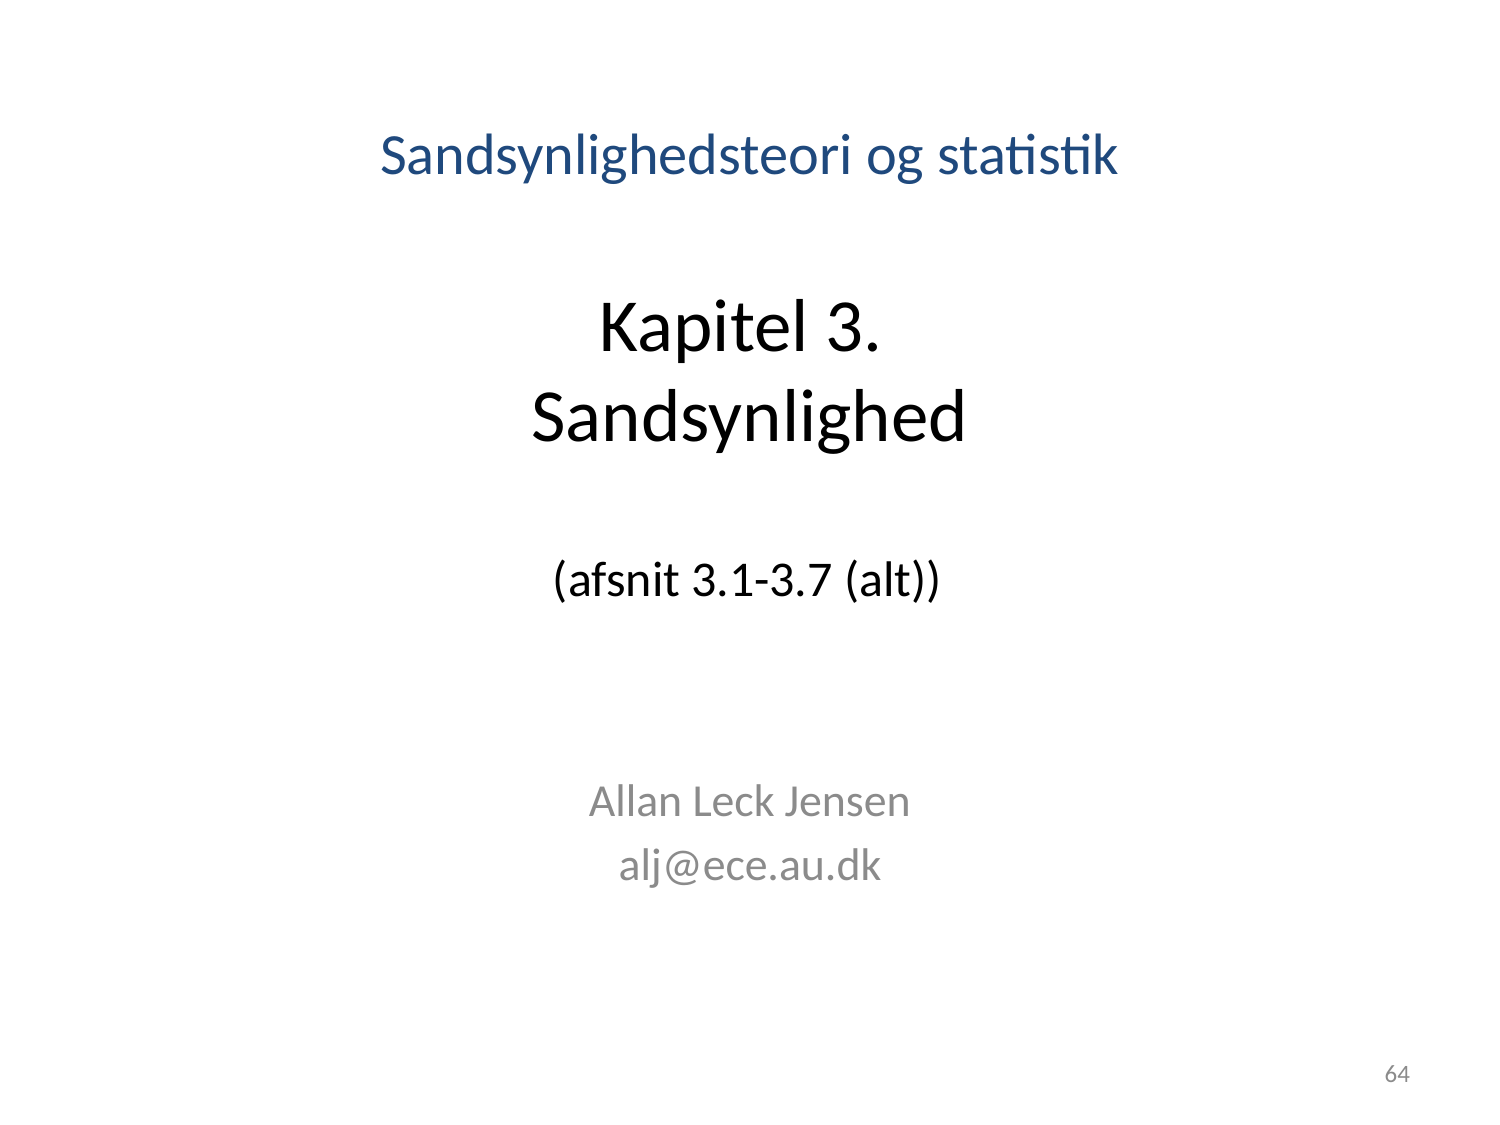

# Sandsynlighedsteori og statistik Kapitel 3. Sandsynlighed (afsnit 3.1-3.7 (alt))
Allan Leck Jensen
alj@ece.au.dk
64